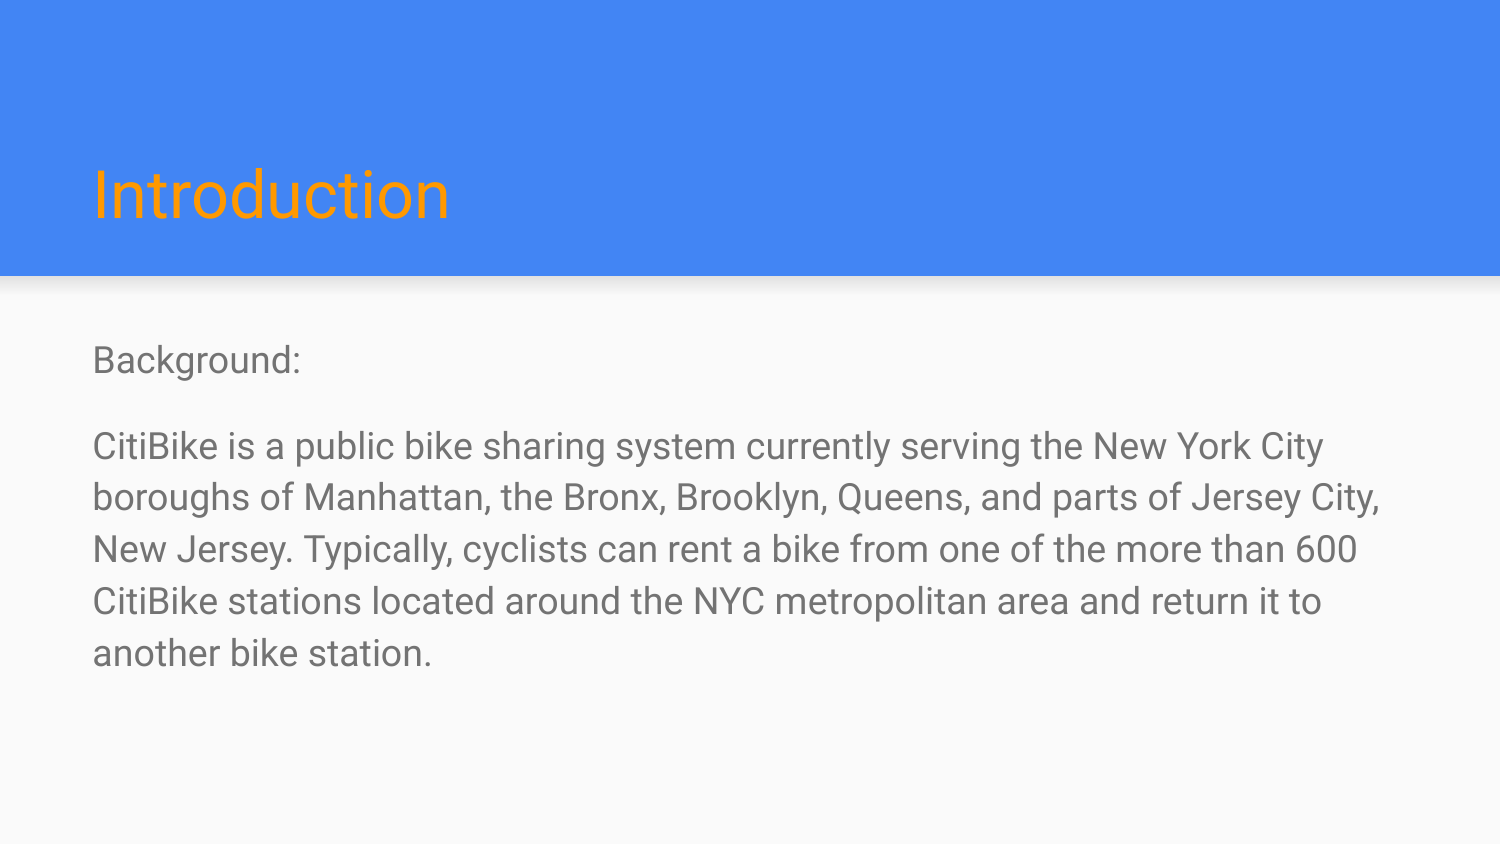

# Introduction
Background:
CitiBike is a public bike sharing system currently serving the New York City boroughs of Manhattan, the Bronx, Brooklyn, Queens, and parts of Jersey City, New Jersey. Typically, cyclists can rent a bike from one of the more than 600 CitiBike stations located around the NYC metropolitan area and return it to another bike station.